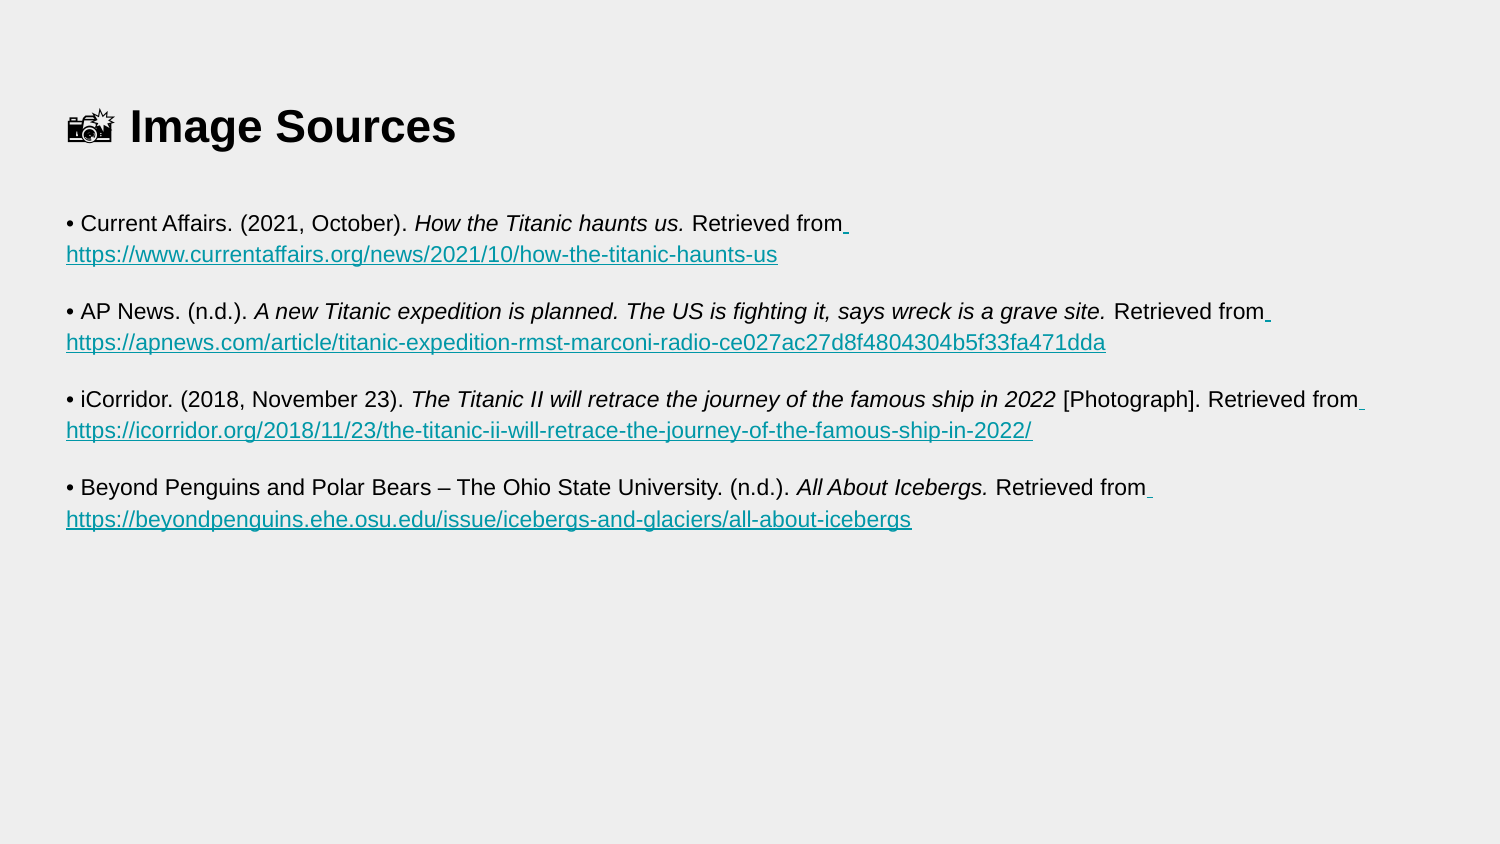

# 📸 Image Sources

• Current Affairs. (2021, October). How the Titanic haunts us. Retrieved from https://www.currentaffairs.org/news/2021/10/how-the-titanic-haunts-us
• AP News. (n.d.). A new Titanic expedition is planned. The US is fighting it, says wreck is a grave site. Retrieved from https://apnews.com/article/titanic-expedition-rmst-marconi-radio-ce027ac27d8f4804304b5f33fa471dda
• iCorridor. (2018, November 23). The Titanic II will retrace the journey of the famous ship in 2022 [Photograph]. Retrieved from https://icorridor.org/2018/11/23/the-titanic-ii-will-retrace-the-journey-of-the-famous-ship-in-2022/
• Beyond Penguins and Polar Bears – The Ohio State University. (n.d.). All About Icebergs. Retrieved from https://beyondpenguins.ehe.osu.edu/issue/icebergs-and-glaciers/all-about-icebergs